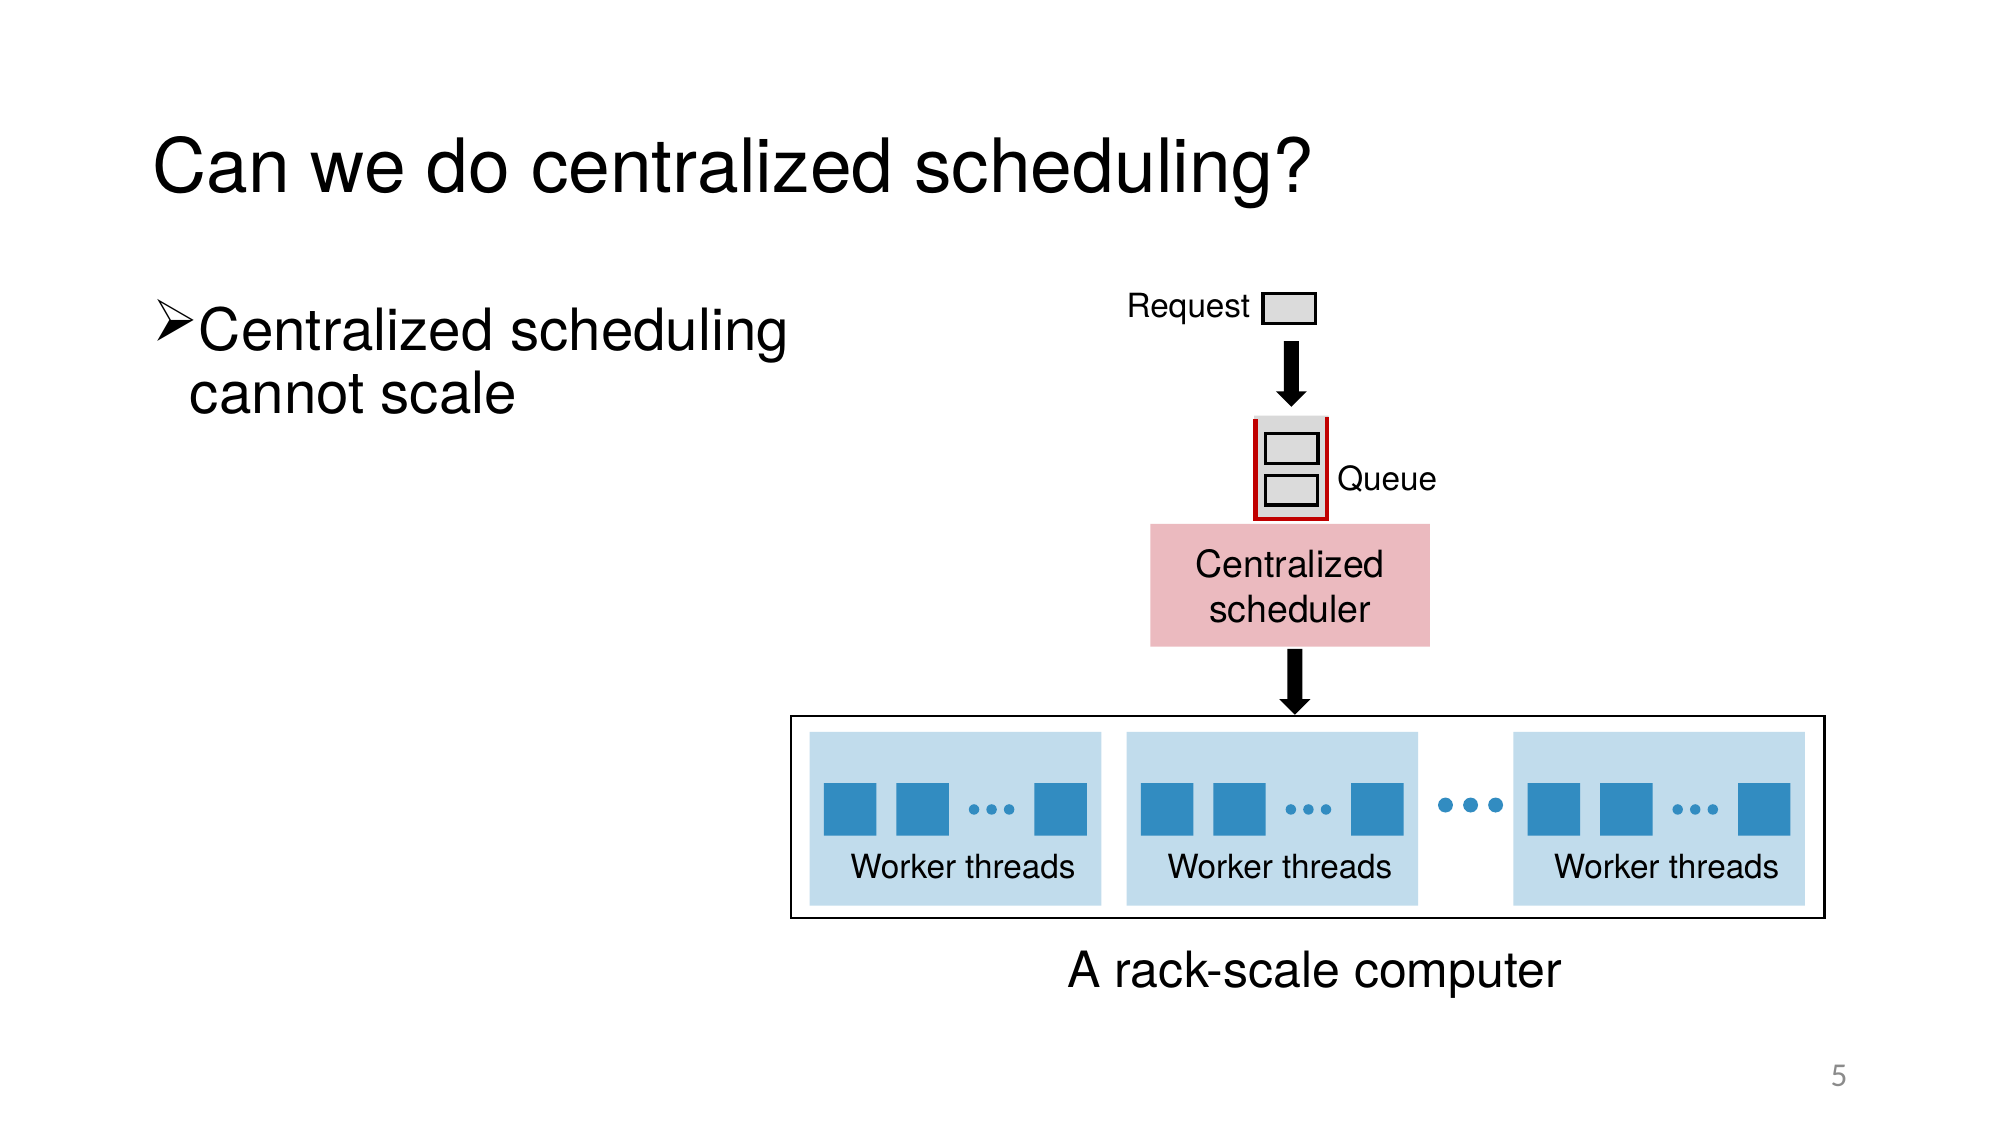

# Can we do centralized scheduling?
Request
Centralized scheduling cannot scale

Queue
Centralized scheduler

Worker threads

Worker threads

Worker threads

A rack-scale computer
5